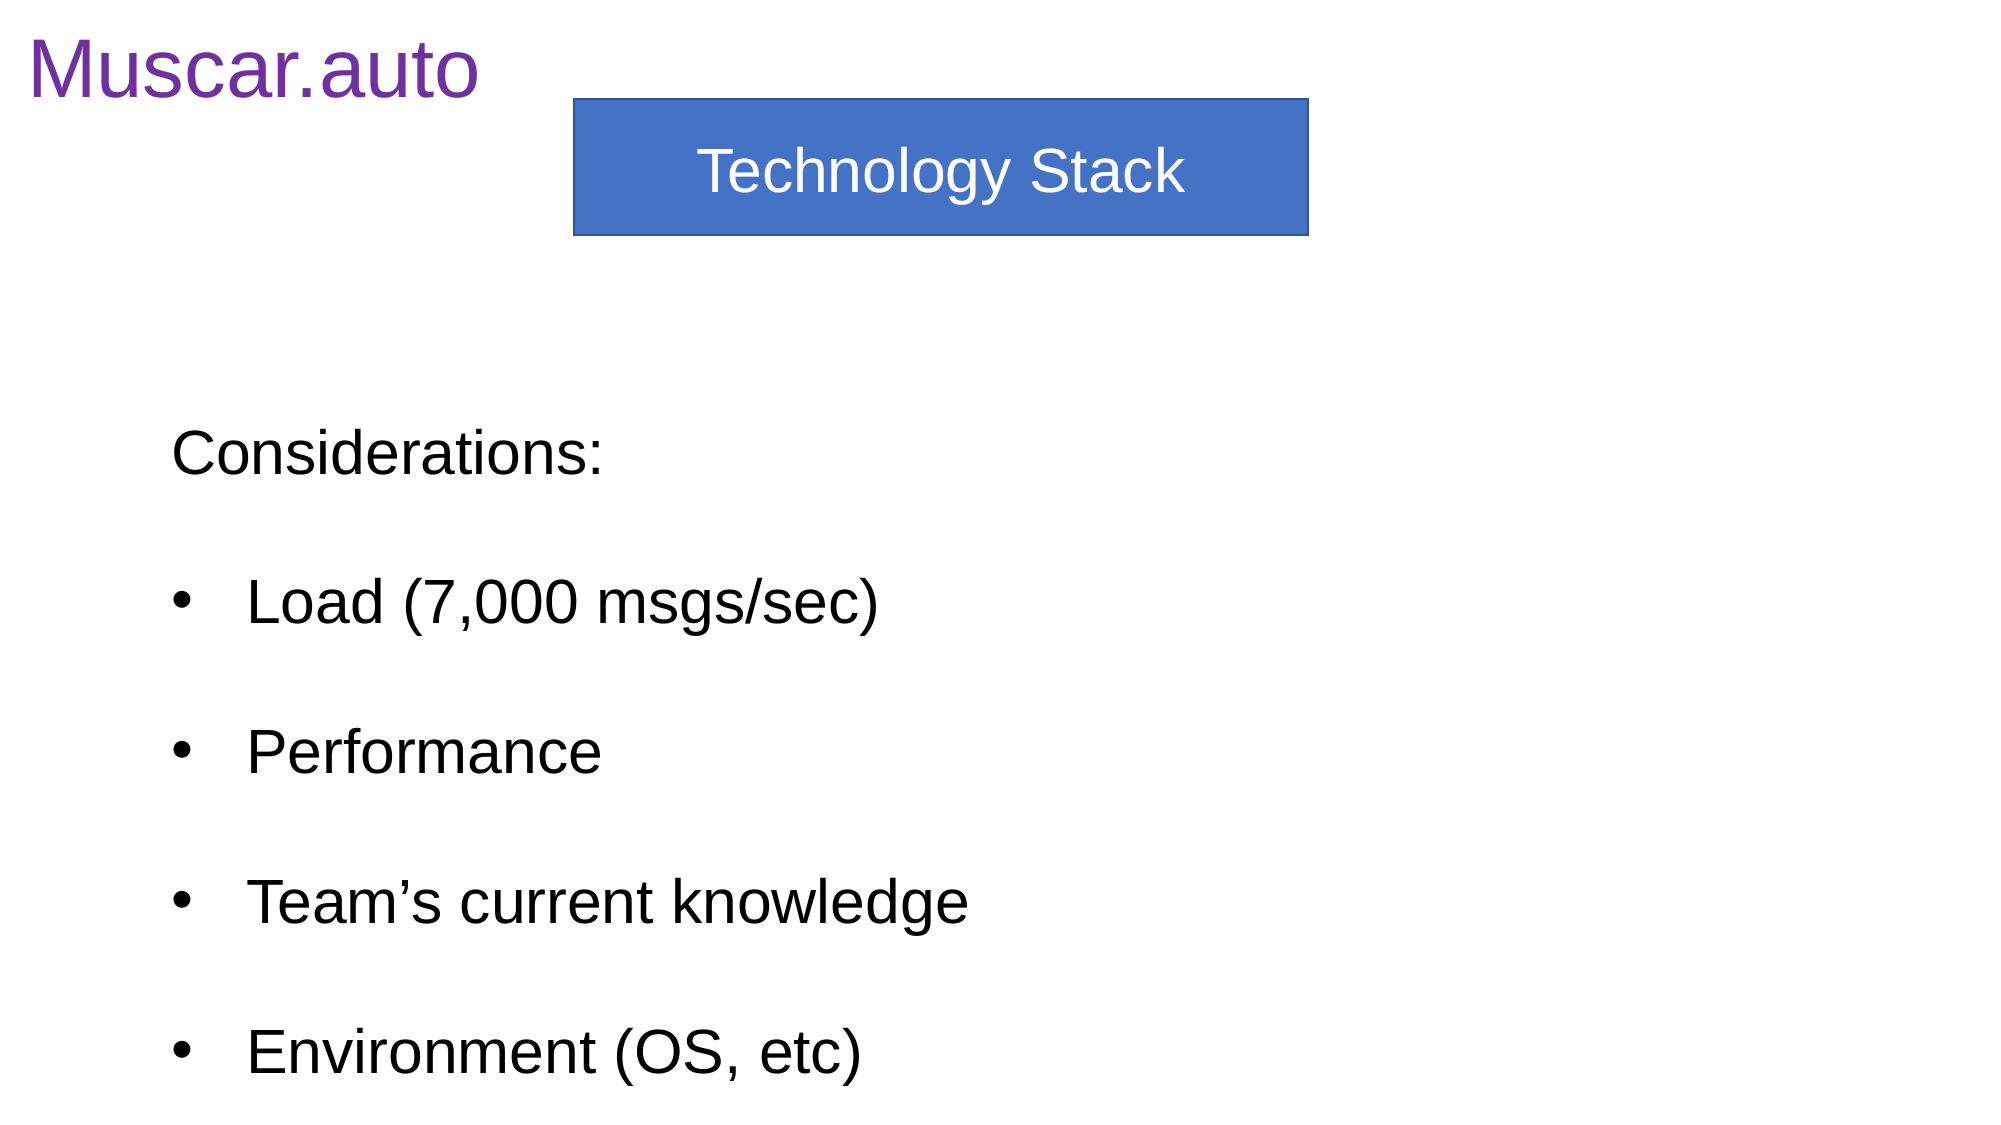

Muscar.auto
Technology Stack
Considerations:
Load (7,000 msgs/sec)
Performance
Team’s current knowledge
Environment (OS, etc)